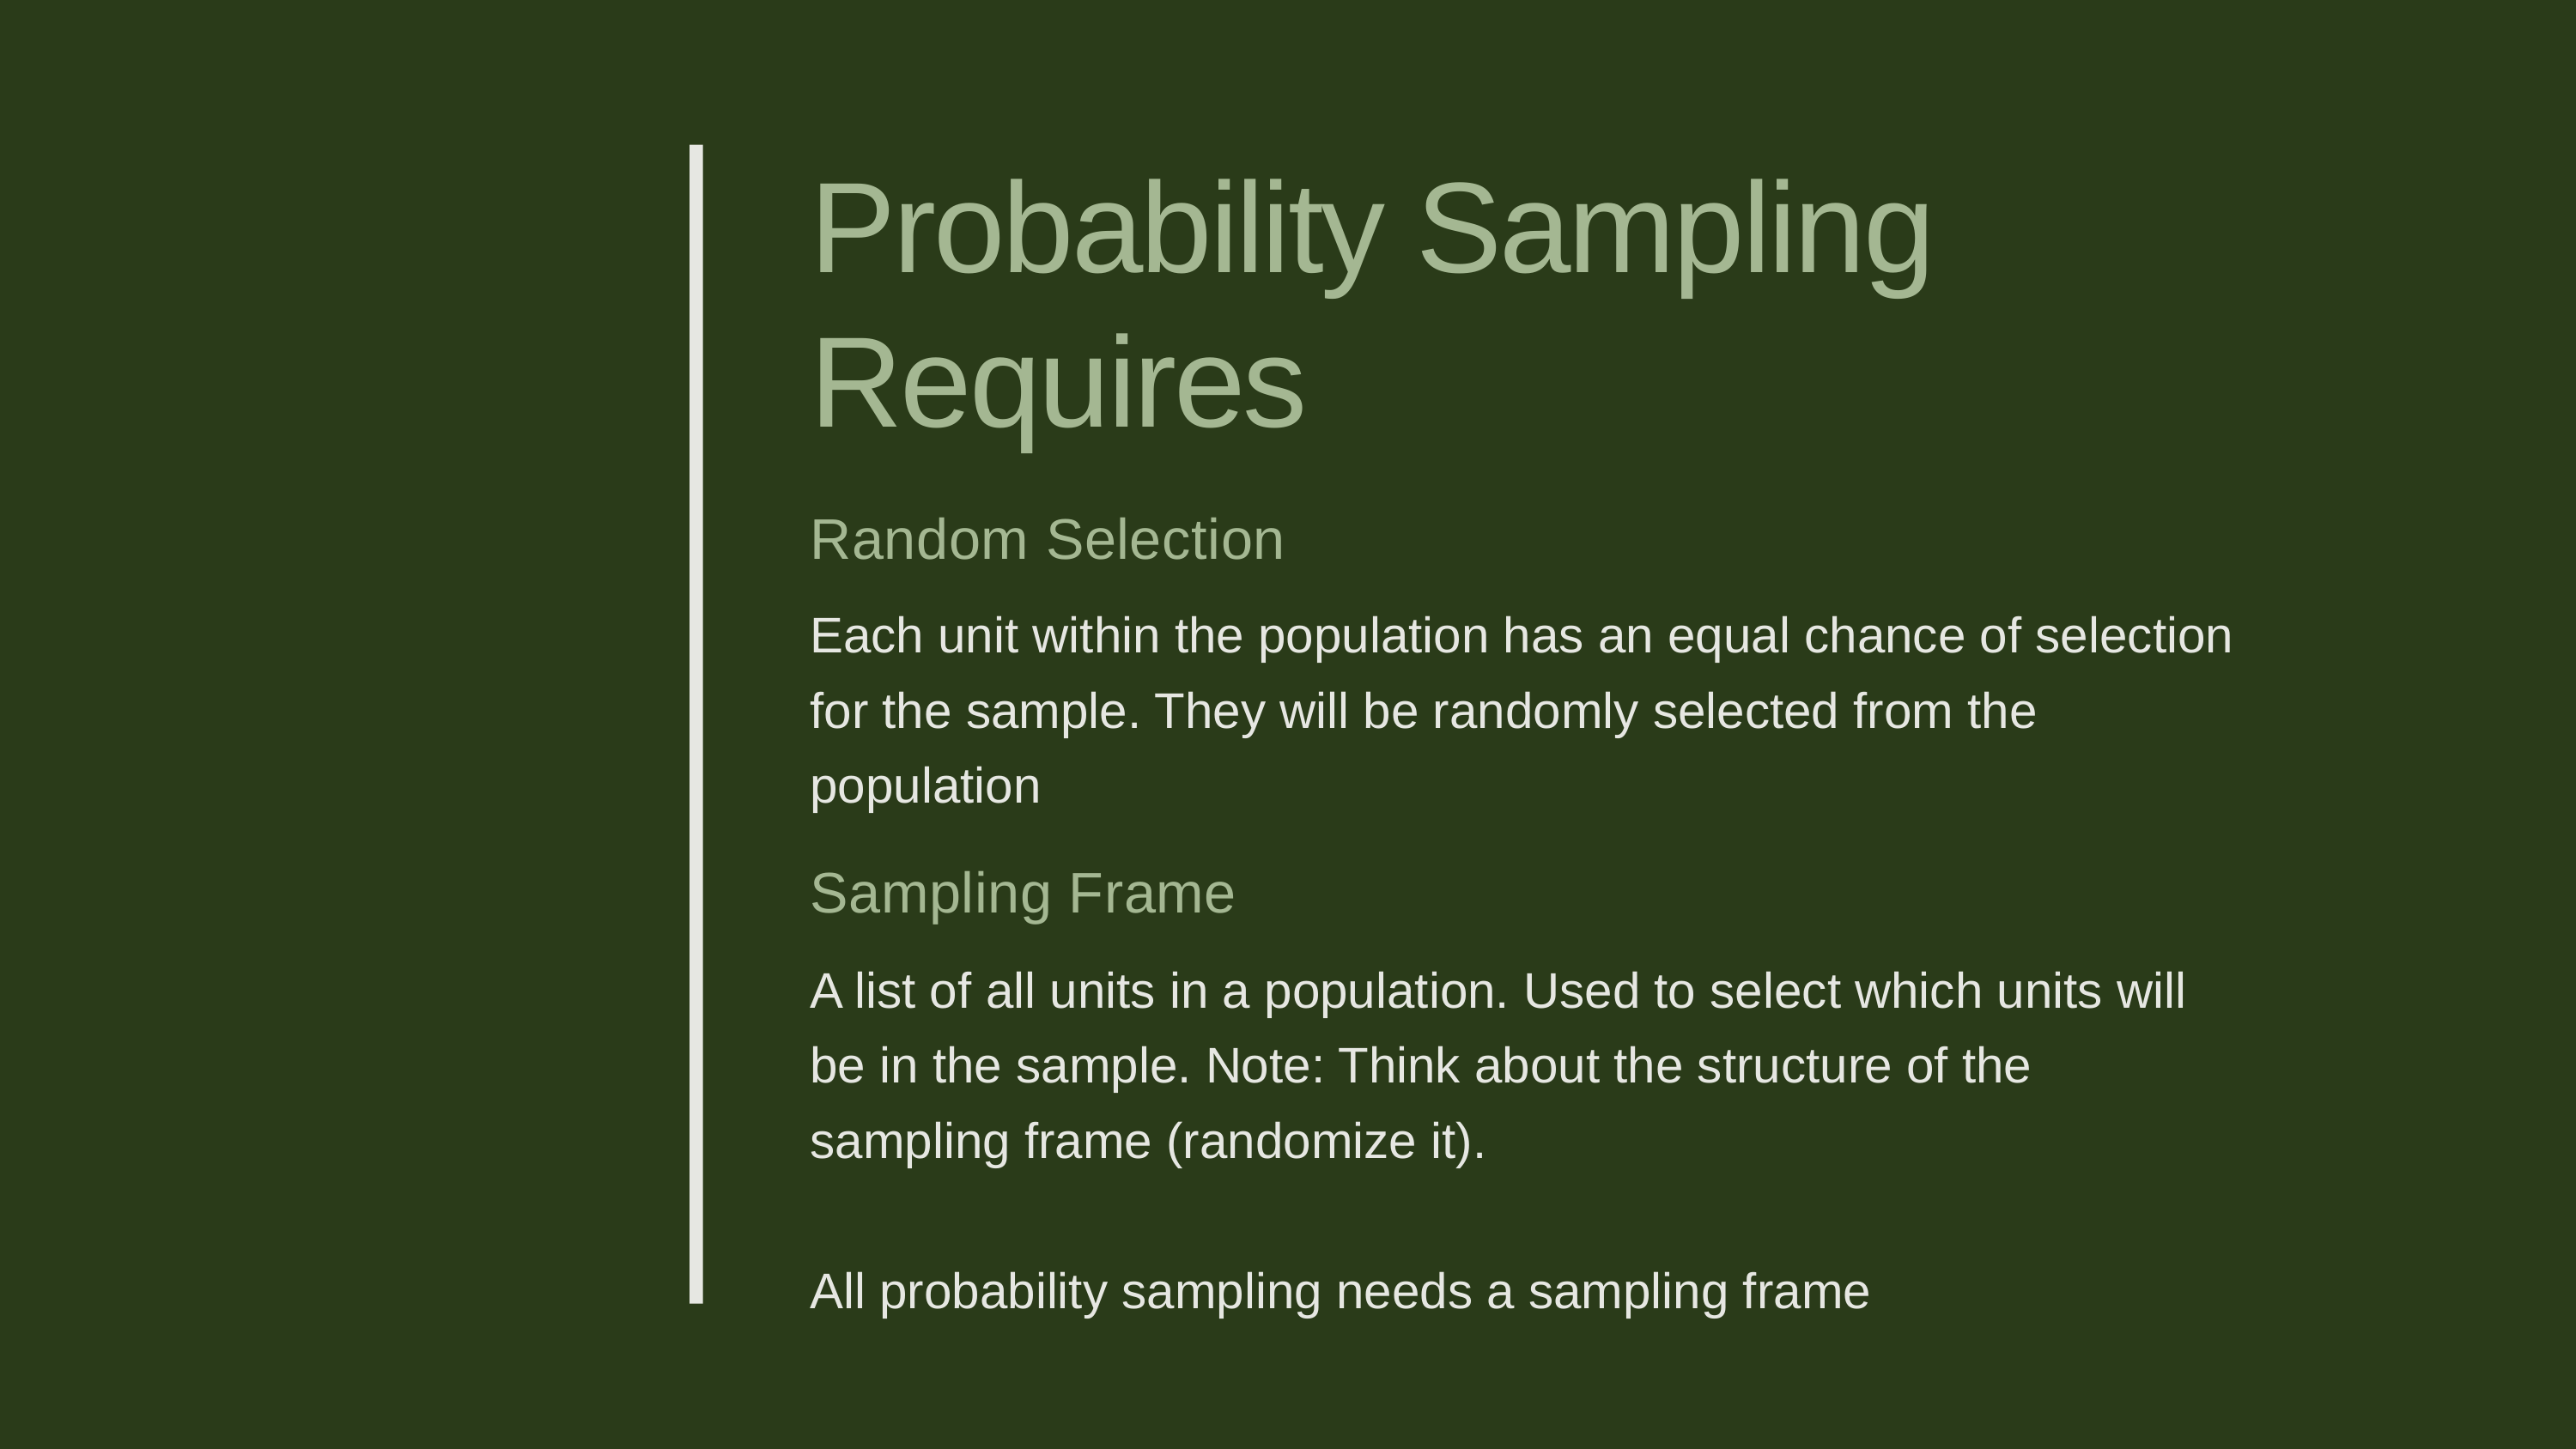

Probability Sampling Requires

Random Selection
Each unit within the population has an equal chance of selection for the sample. They will be randomly selected from the population
Sampling Frame
A list of all units in a population. Used to select which units will be in the sample. Note: Think about the structure of the sampling frame (randomize it).

All probability sampling needs a sampling frame